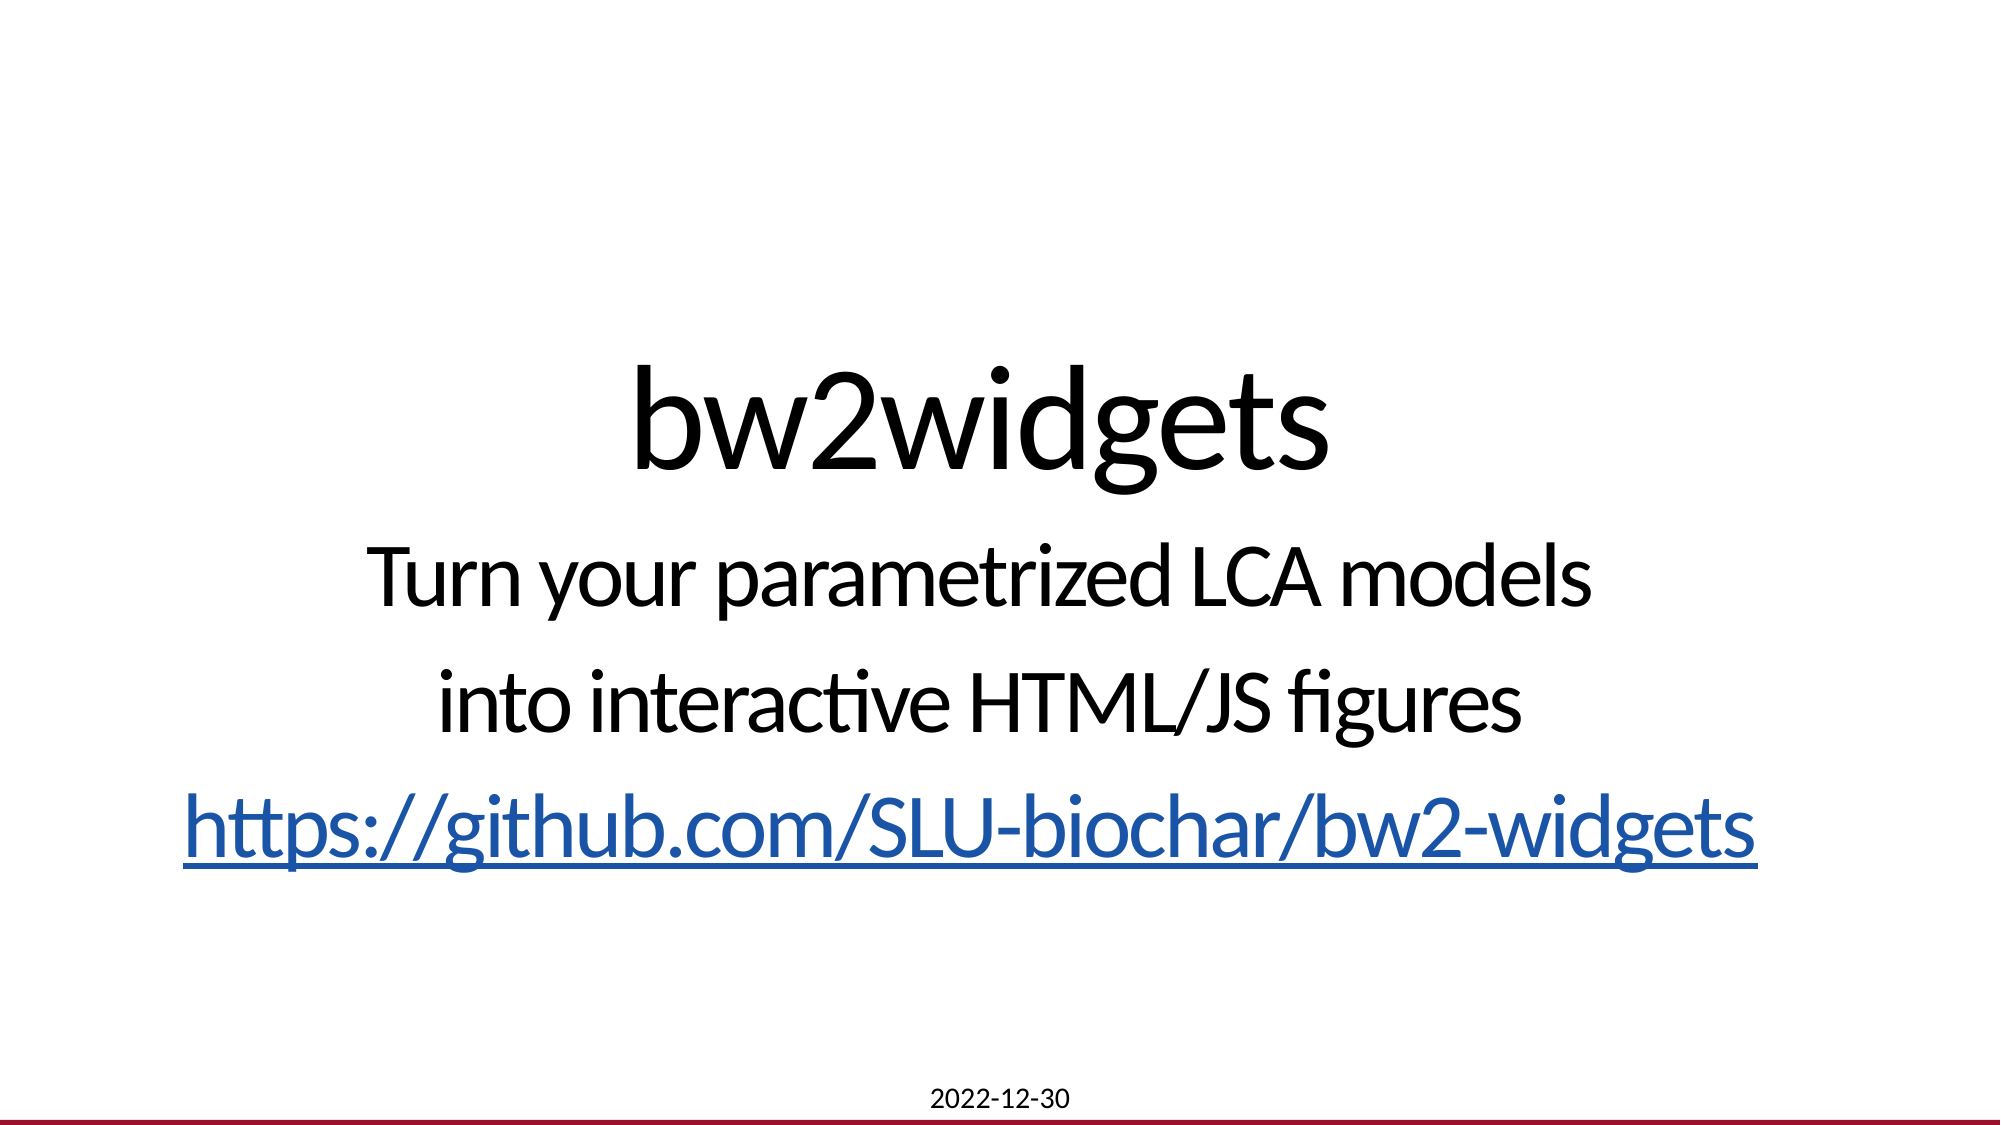

# bw2widgets Turn your parametrized LCA models into interactive HTML/JS figures https://github.com/SLU-biochar/bw2-widgets
2022-12-30